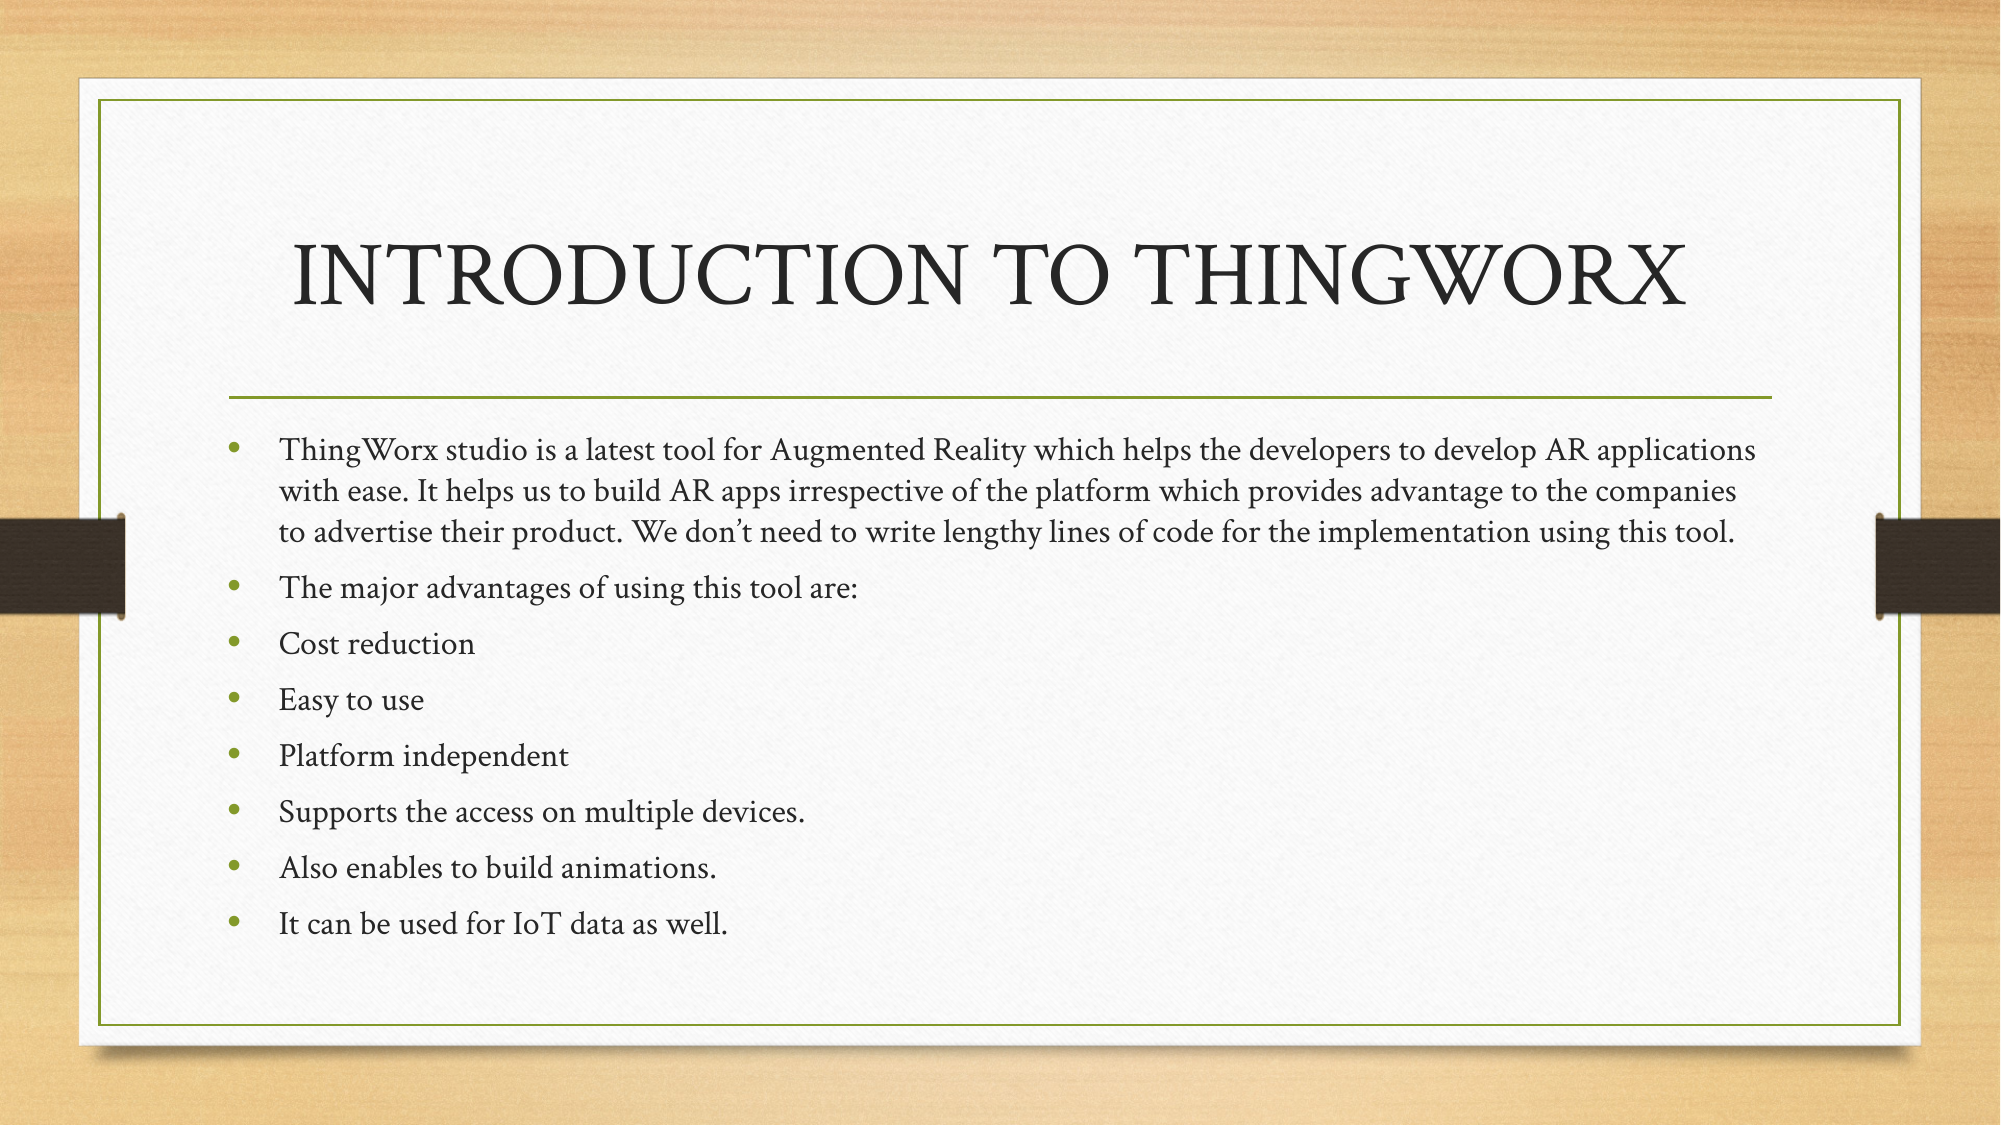

# INTRODUCTION TO THINGWORX
ThingWorx studio is a latest tool for Augmented Reality which helps the developers to develop AR applications with ease. It helps us to build AR apps irrespective of the platform which provides advantage to the companies to advertise their product. We don’t need to write lengthy lines of code for the implementation using this tool.
The major advantages of using this tool are:
Cost reduction
Easy to use
Platform independent
Supports the access on multiple devices.
Also enables to build animations.
It can be used for IoT data as well.